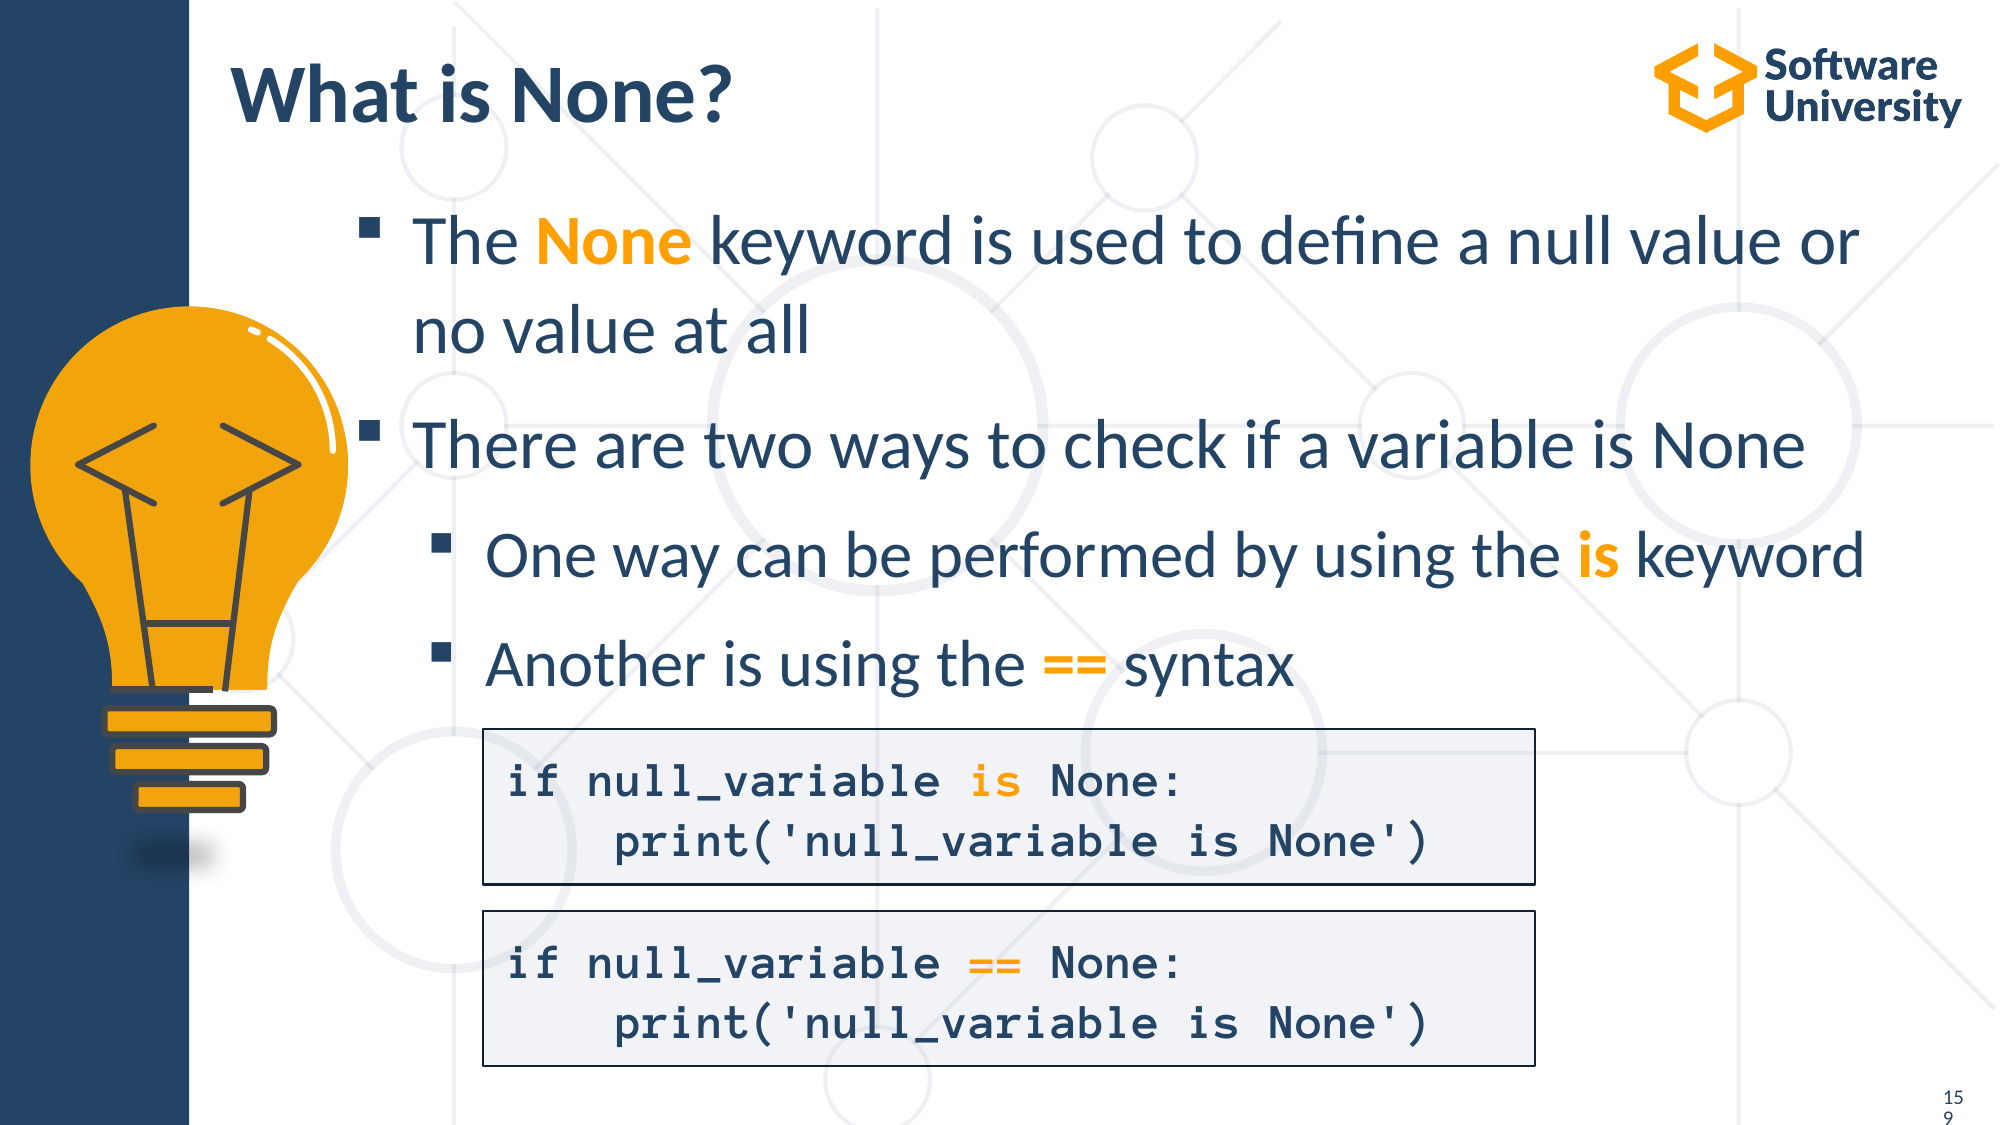

# What is None?
The None keyword is used to define a null value or
no value at all
There are two ways to check if a variable is None
One way can be performed by using the is keyword
Another is using the == syntax
if null_variable is None:
    print('null_variable is None')
if null_variable == None:
    print('null_variable is None')
159